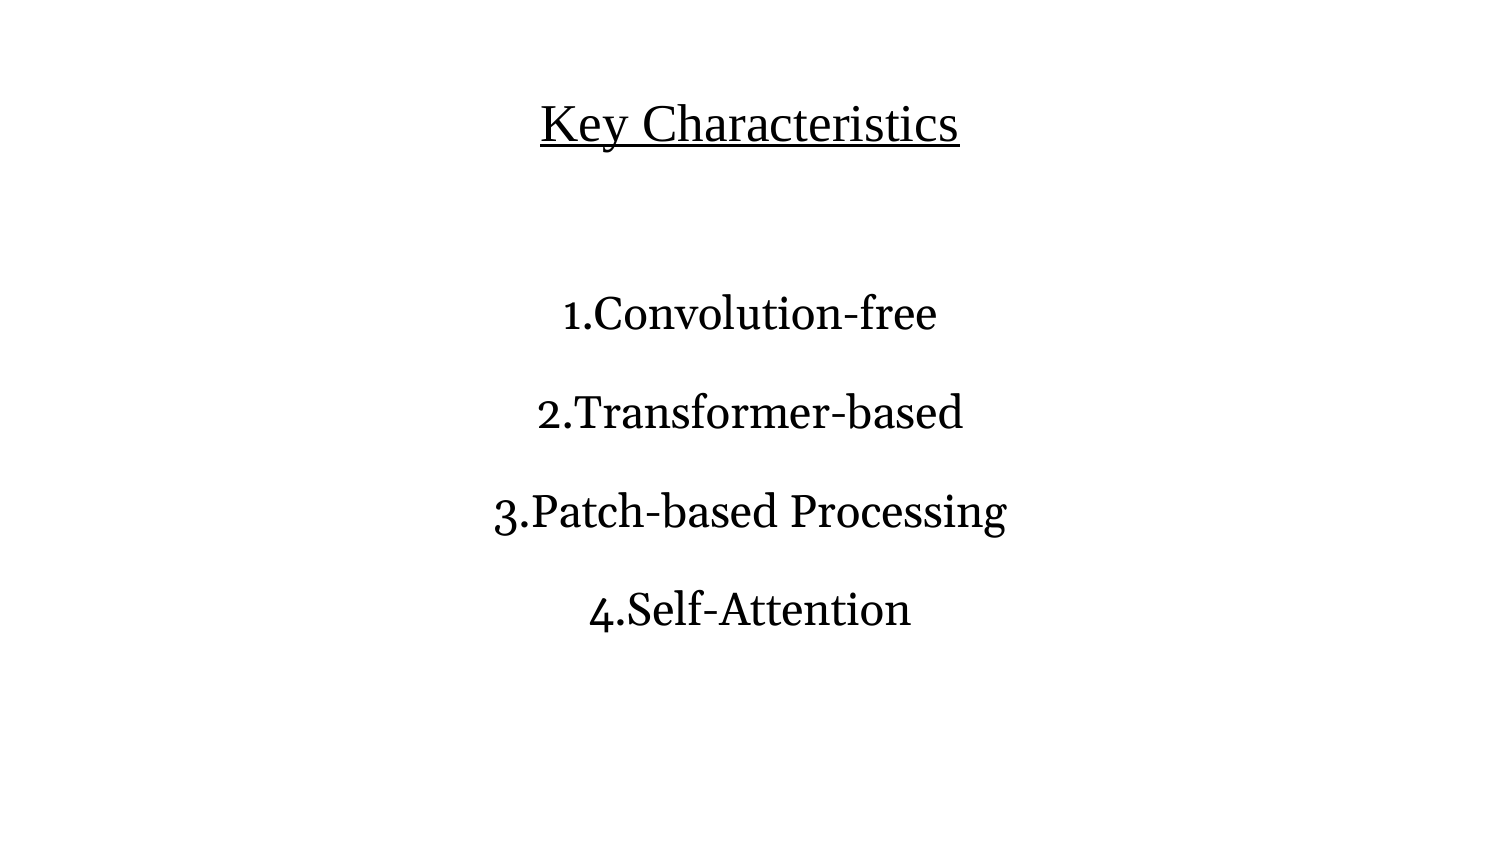

# Key Characteristics
1.Convolution-free

2.Transformer-based

3.Patch-based Processing

4.Self-Attention